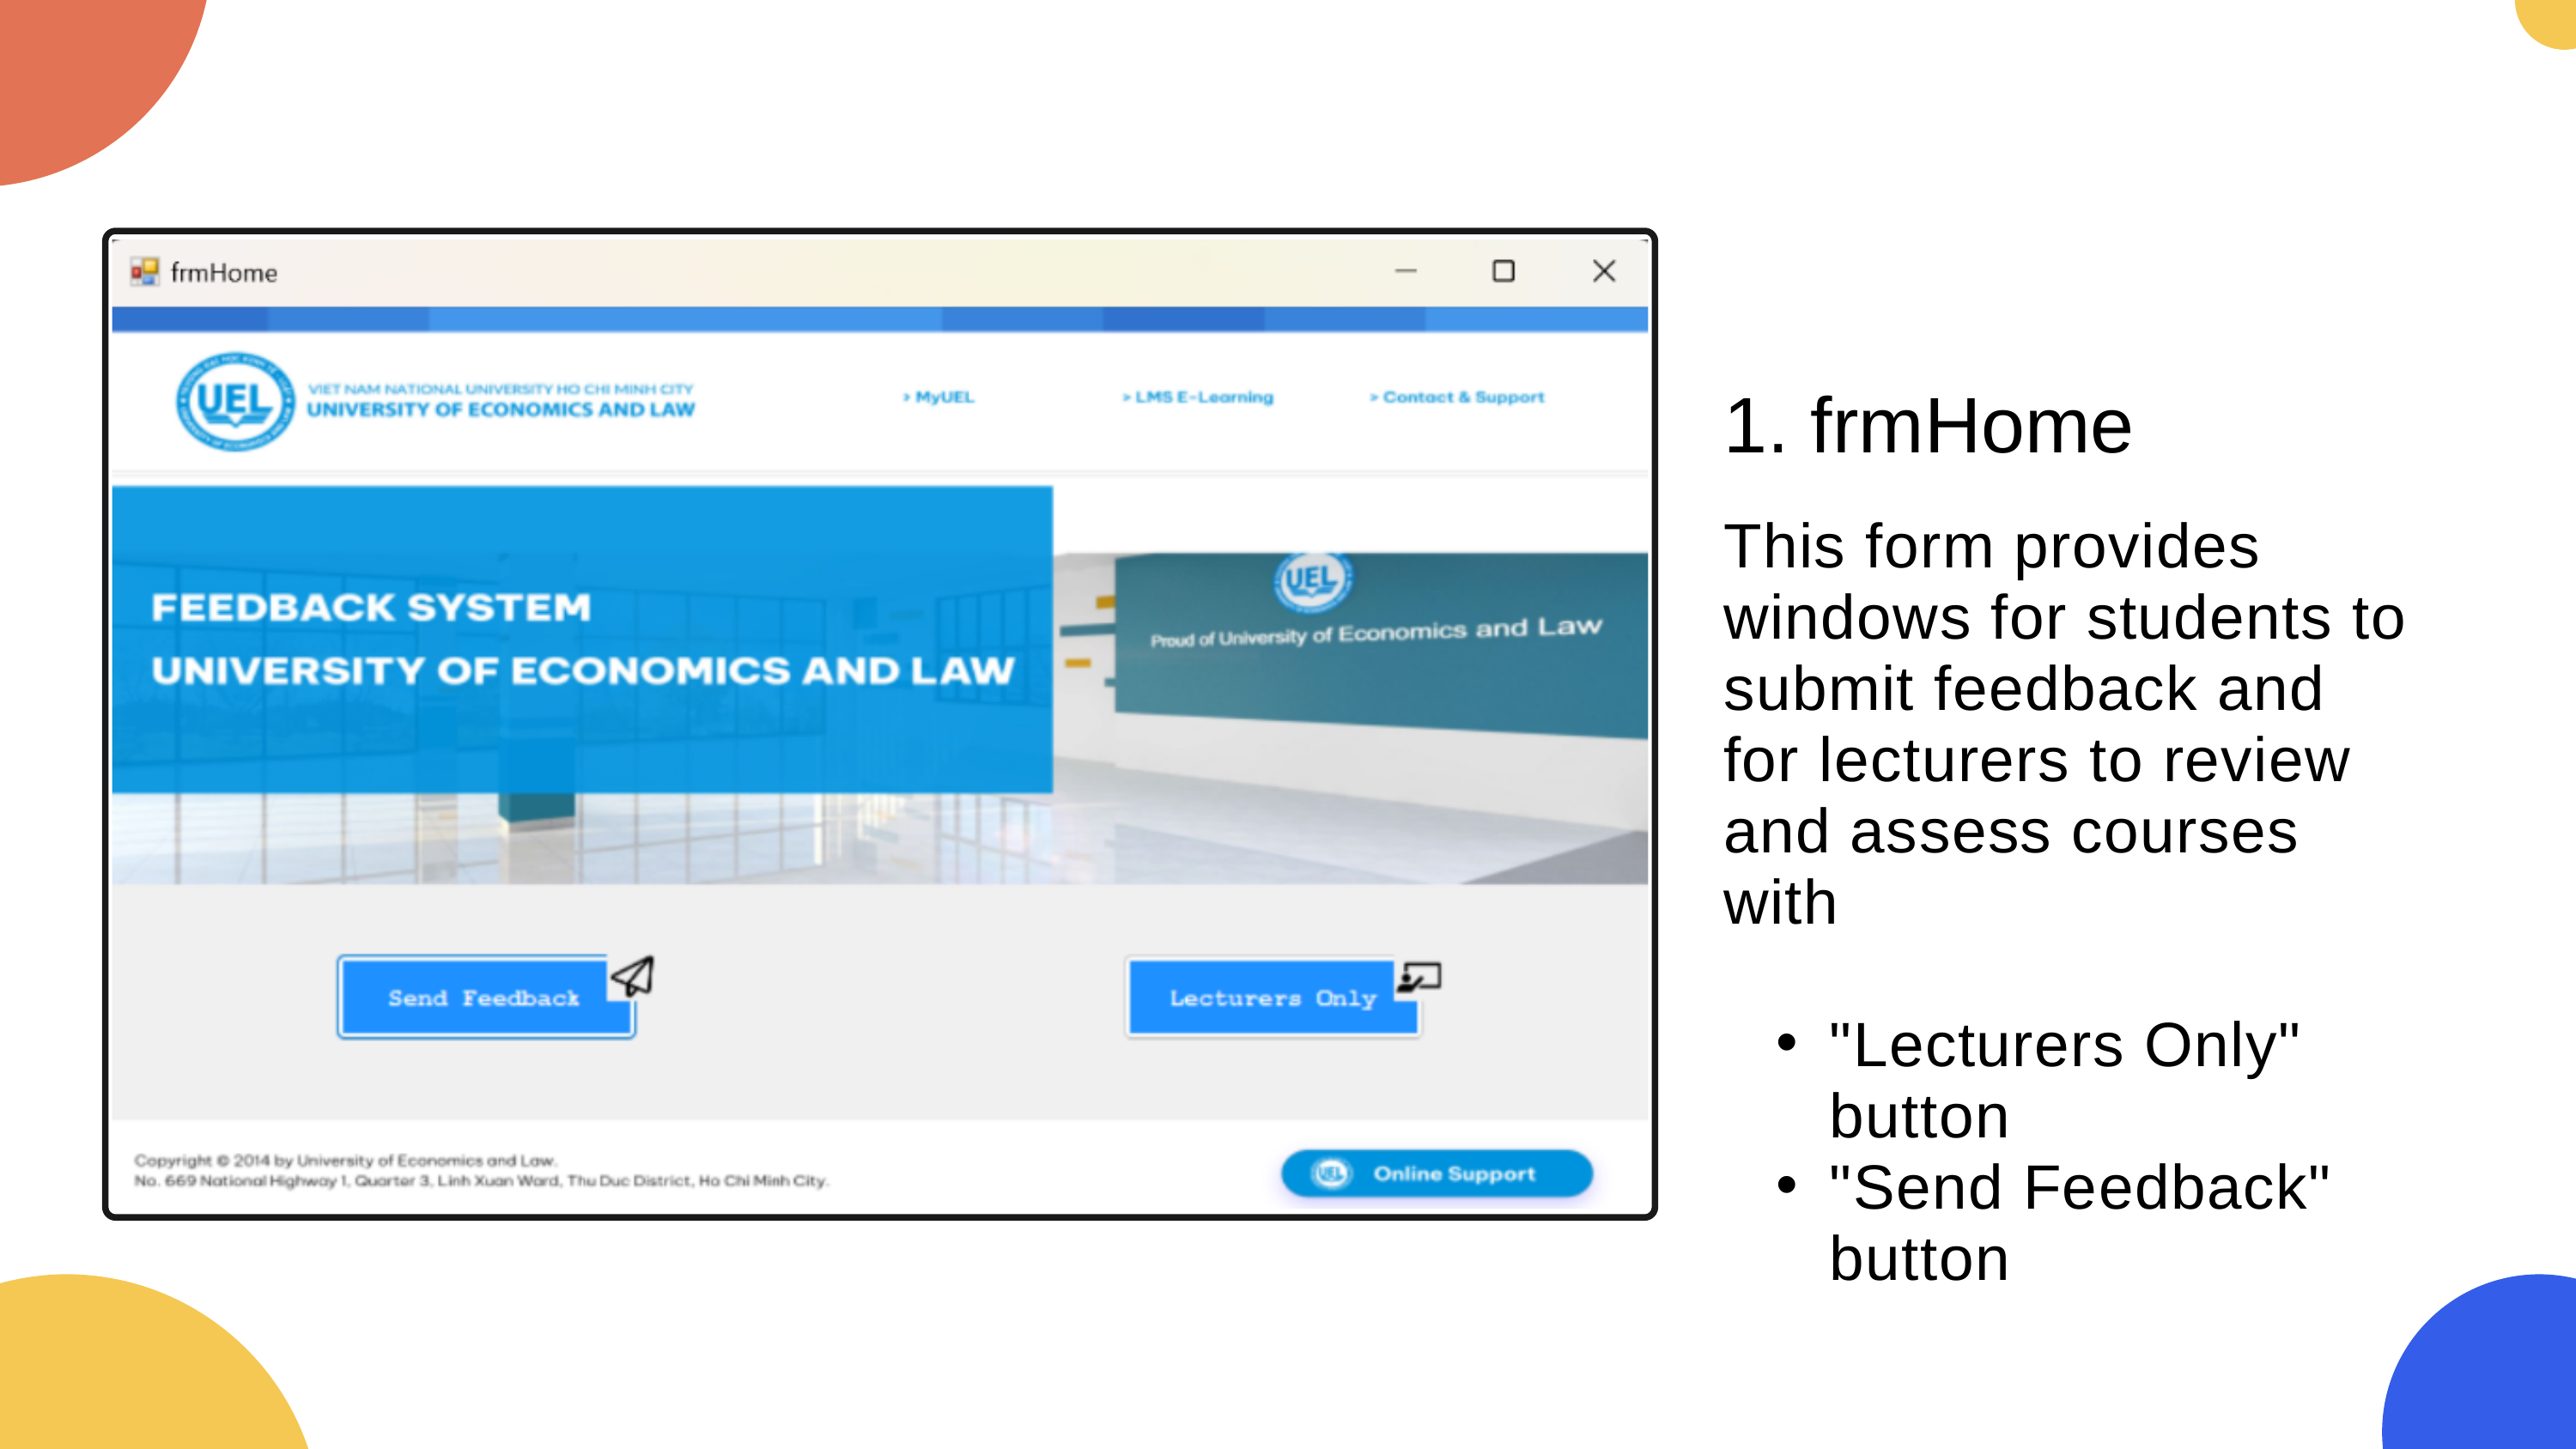

1. frmHome
This form provides windows for students to submit feedback and for lecturers to review and assess courses with

"Lecturers Only" button
"Send Feedback" button